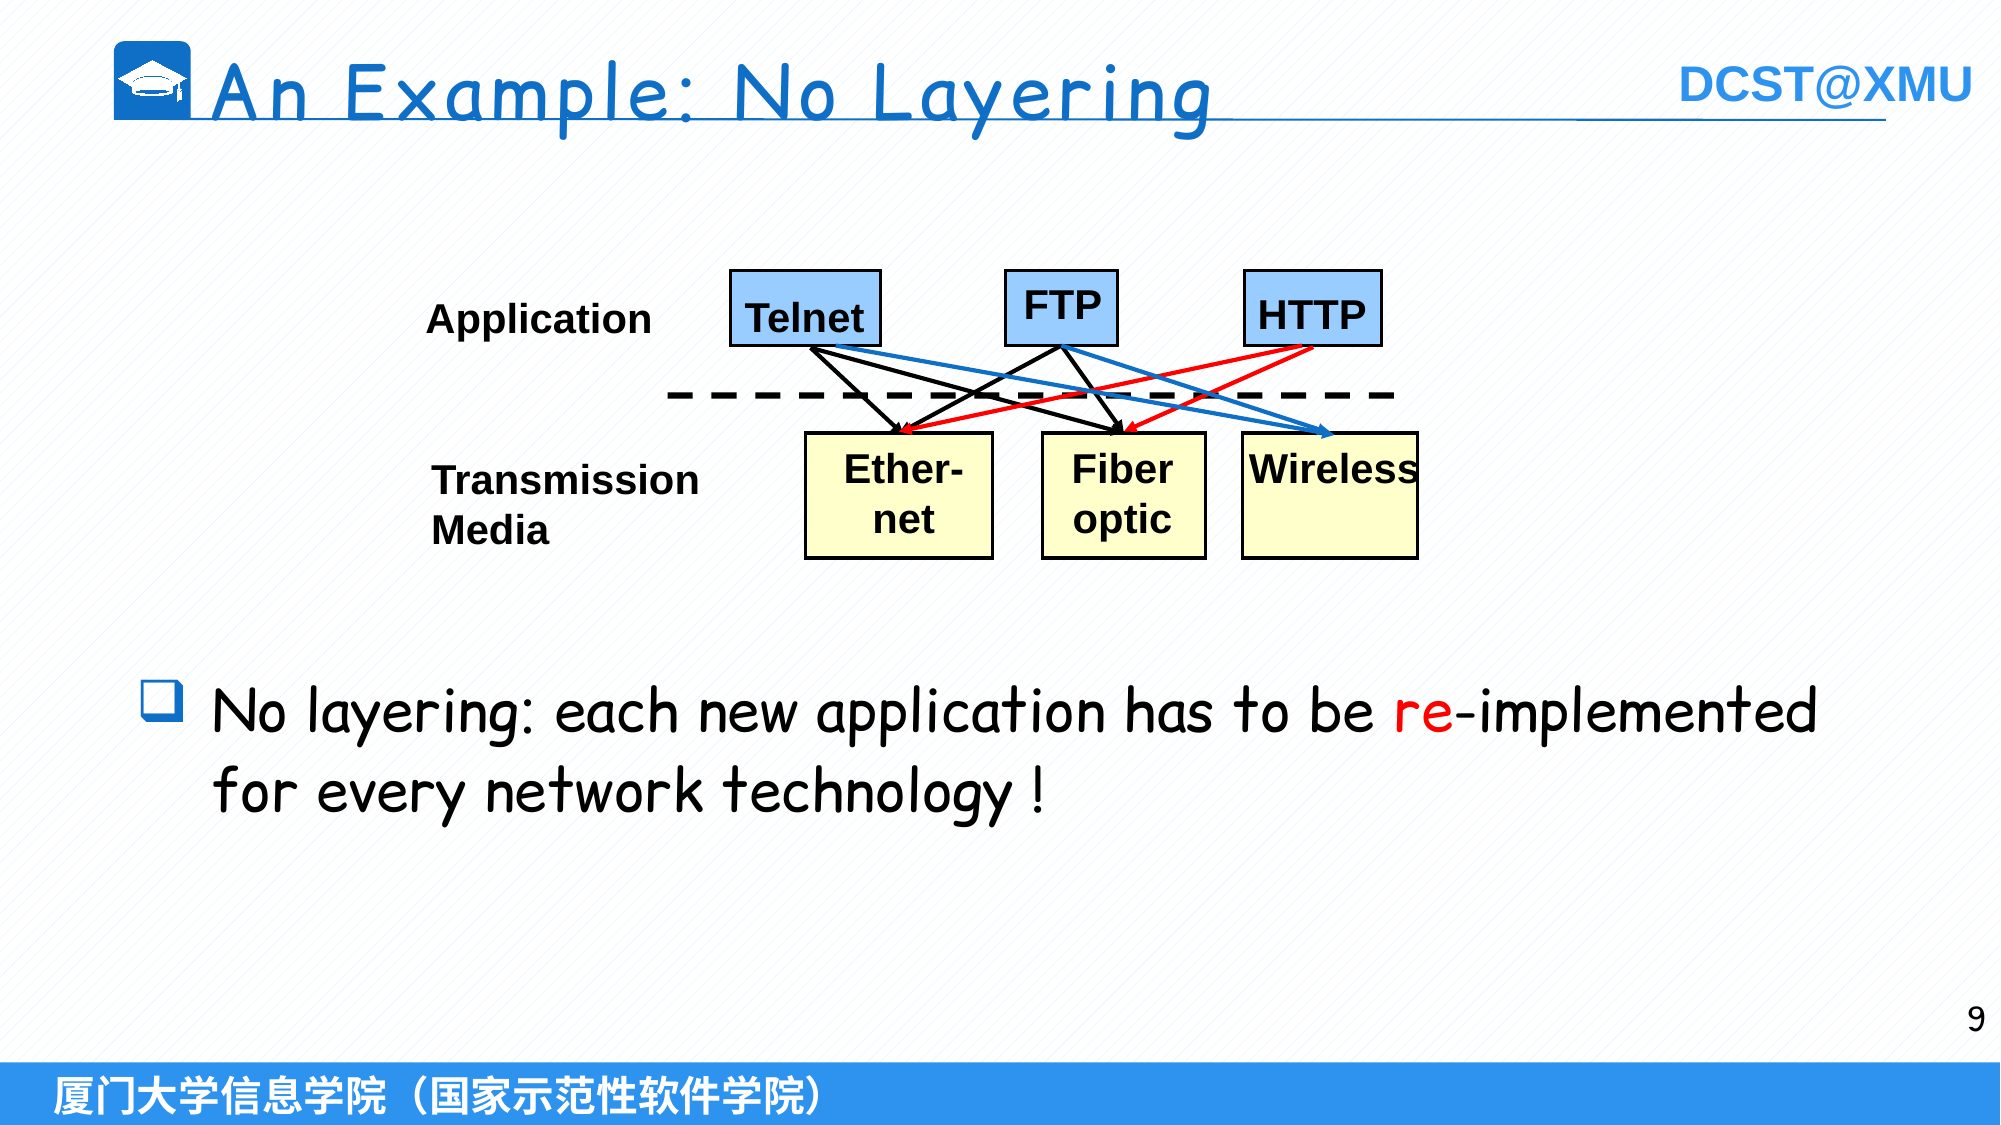

An Example: No Layering

FTP

HTTP
Telnet
Application

Wireless
Ether-net
Fiber
optic
Transmission
Media
No layering: each new application has to be re-implemented for every network technology !

9